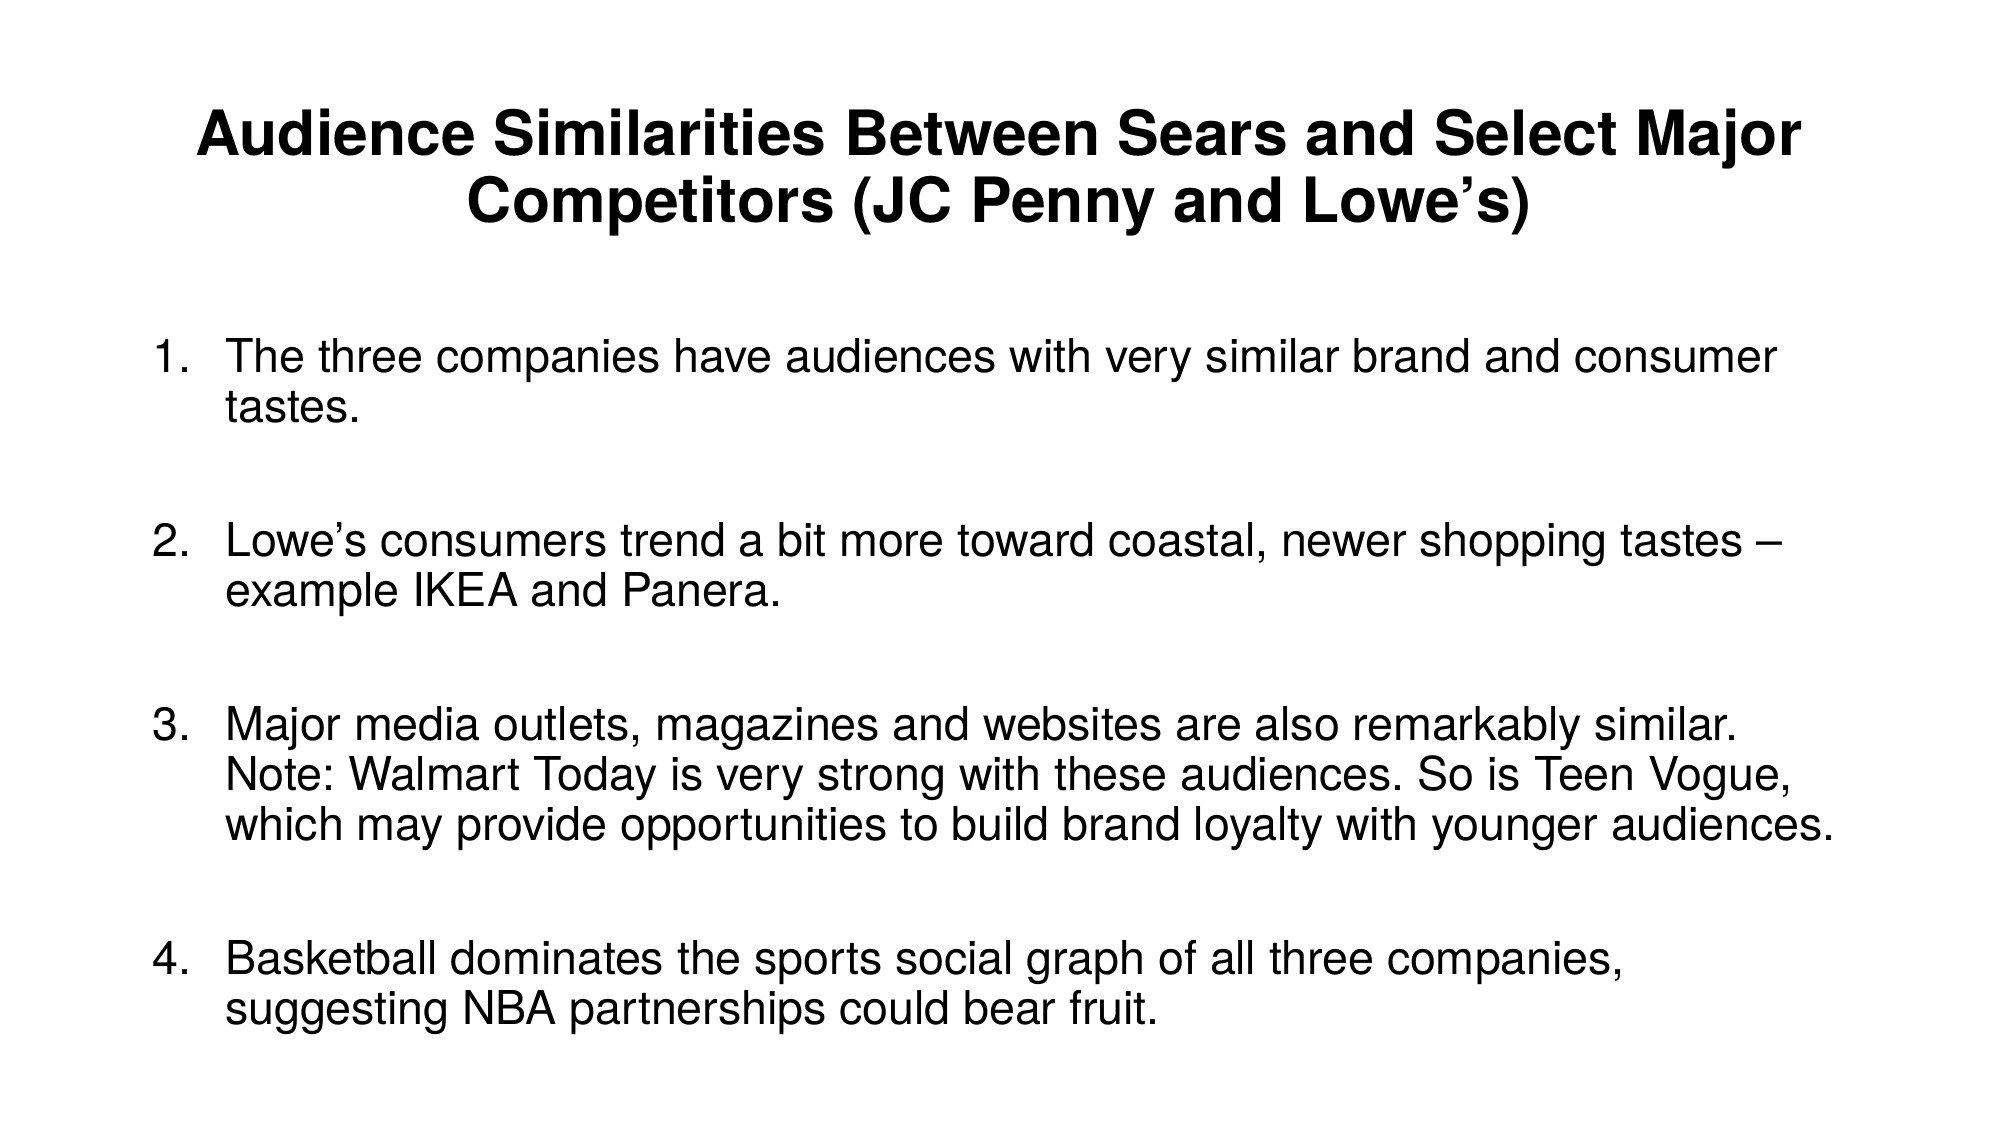

# Audience Similarities Between Sears and Select Major Competitors (JC Penny and Lowe’s)
The three companies have audiences with very similar brand and consumer tastes.

Lowe’s consumers trend a bit more toward coastal, newer shopping tastes – example IKEA and Panera.

Major media outlets, magazines and websites are also remarkably similar. Note: Walmart Today is very strong with these audiences. So is Teen Vogue, which may provide opportunities to build brand loyalty with younger audiences.

Basketball dominates the sports social graph of all three companies, suggesting NBA partnerships could bear fruit.